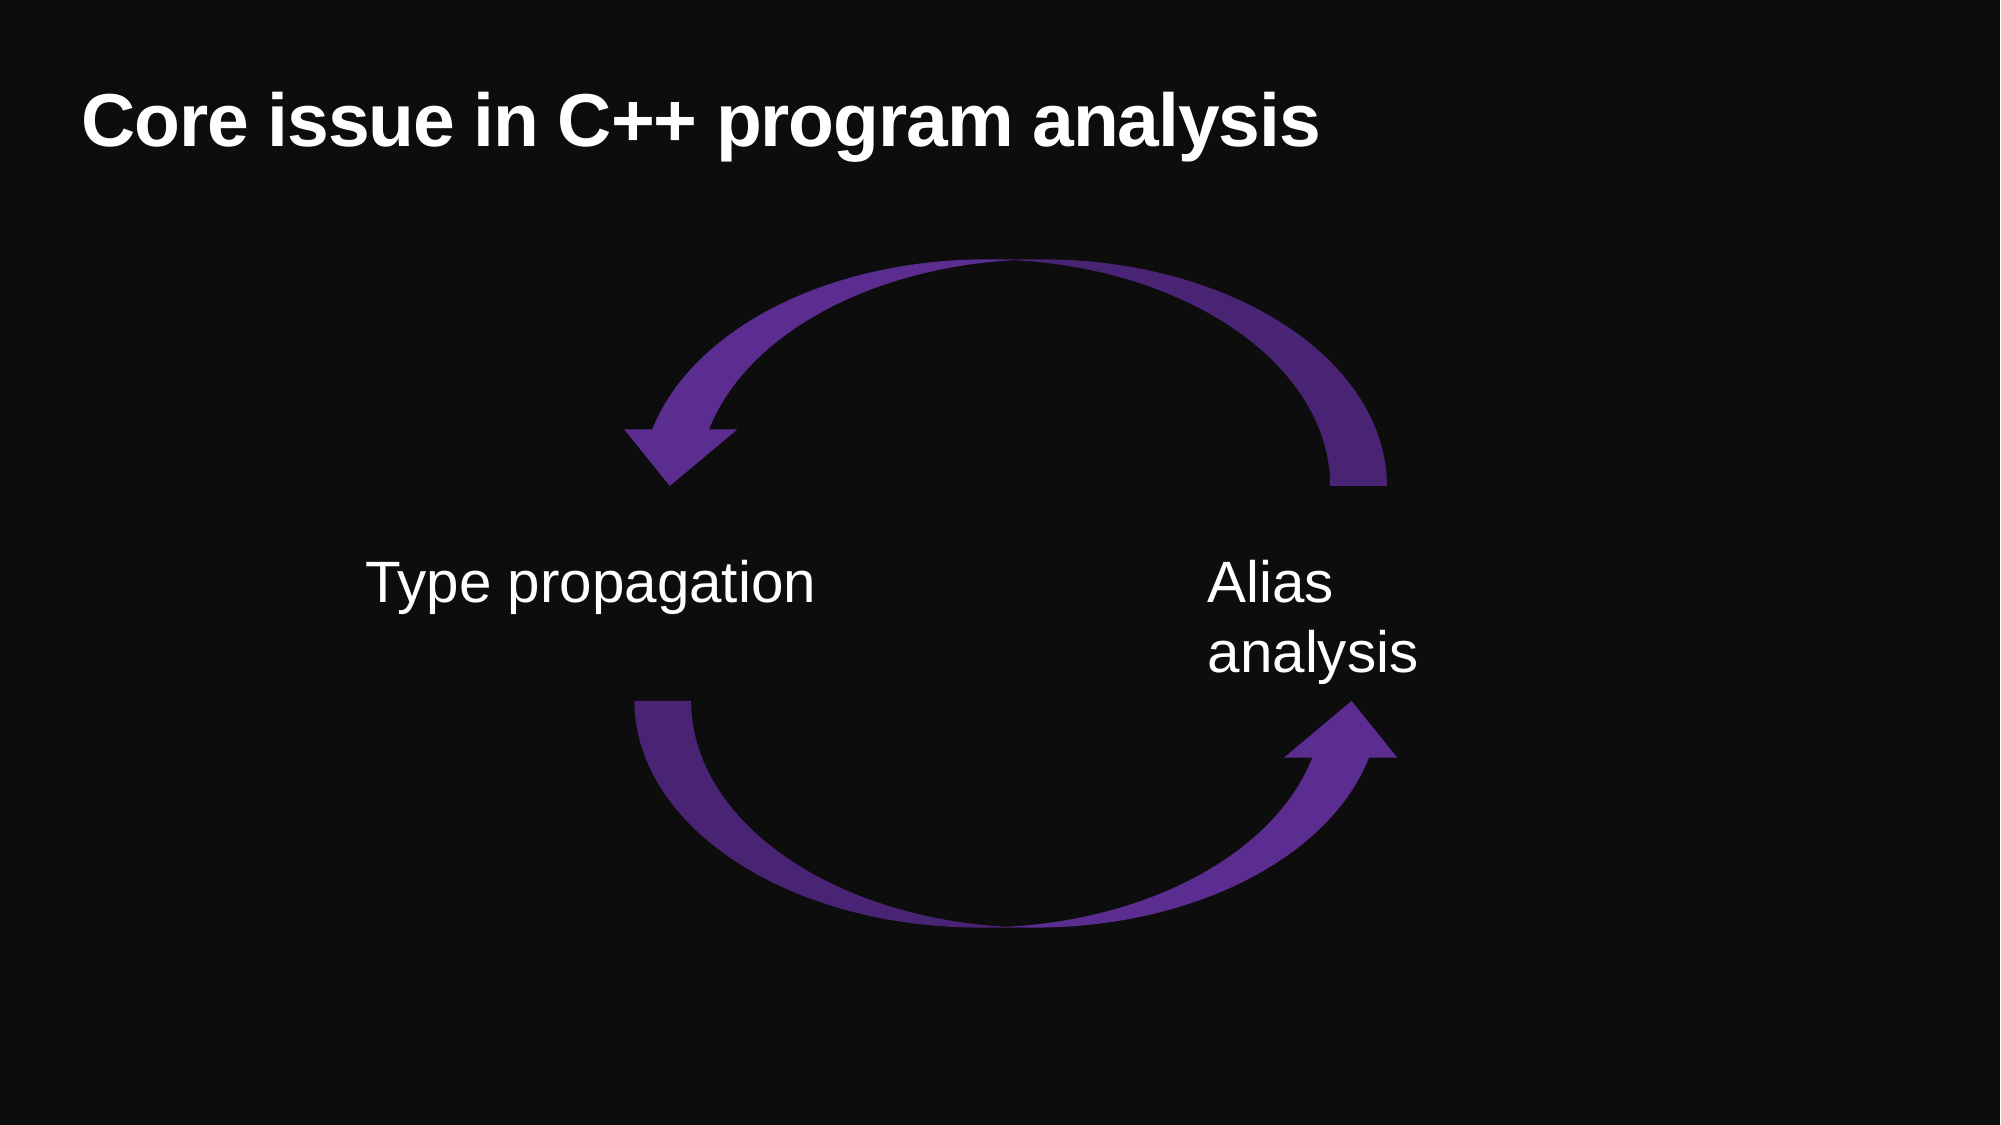

# Core issue in C++ program analysis

Type propagation
Alias analysis